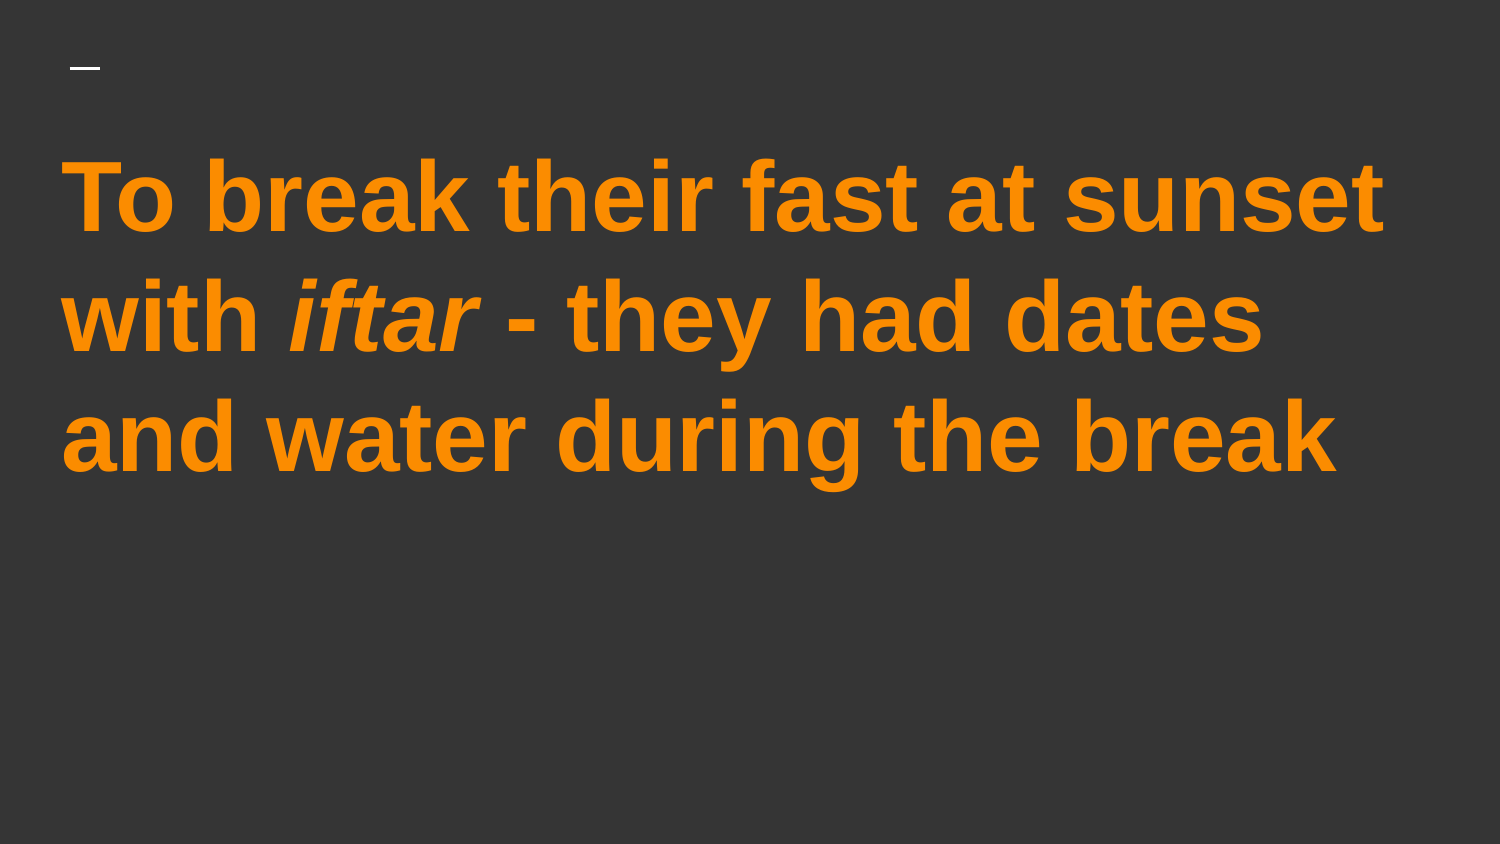

# To break their fast at sunset with iftar - they had dates and water during the break